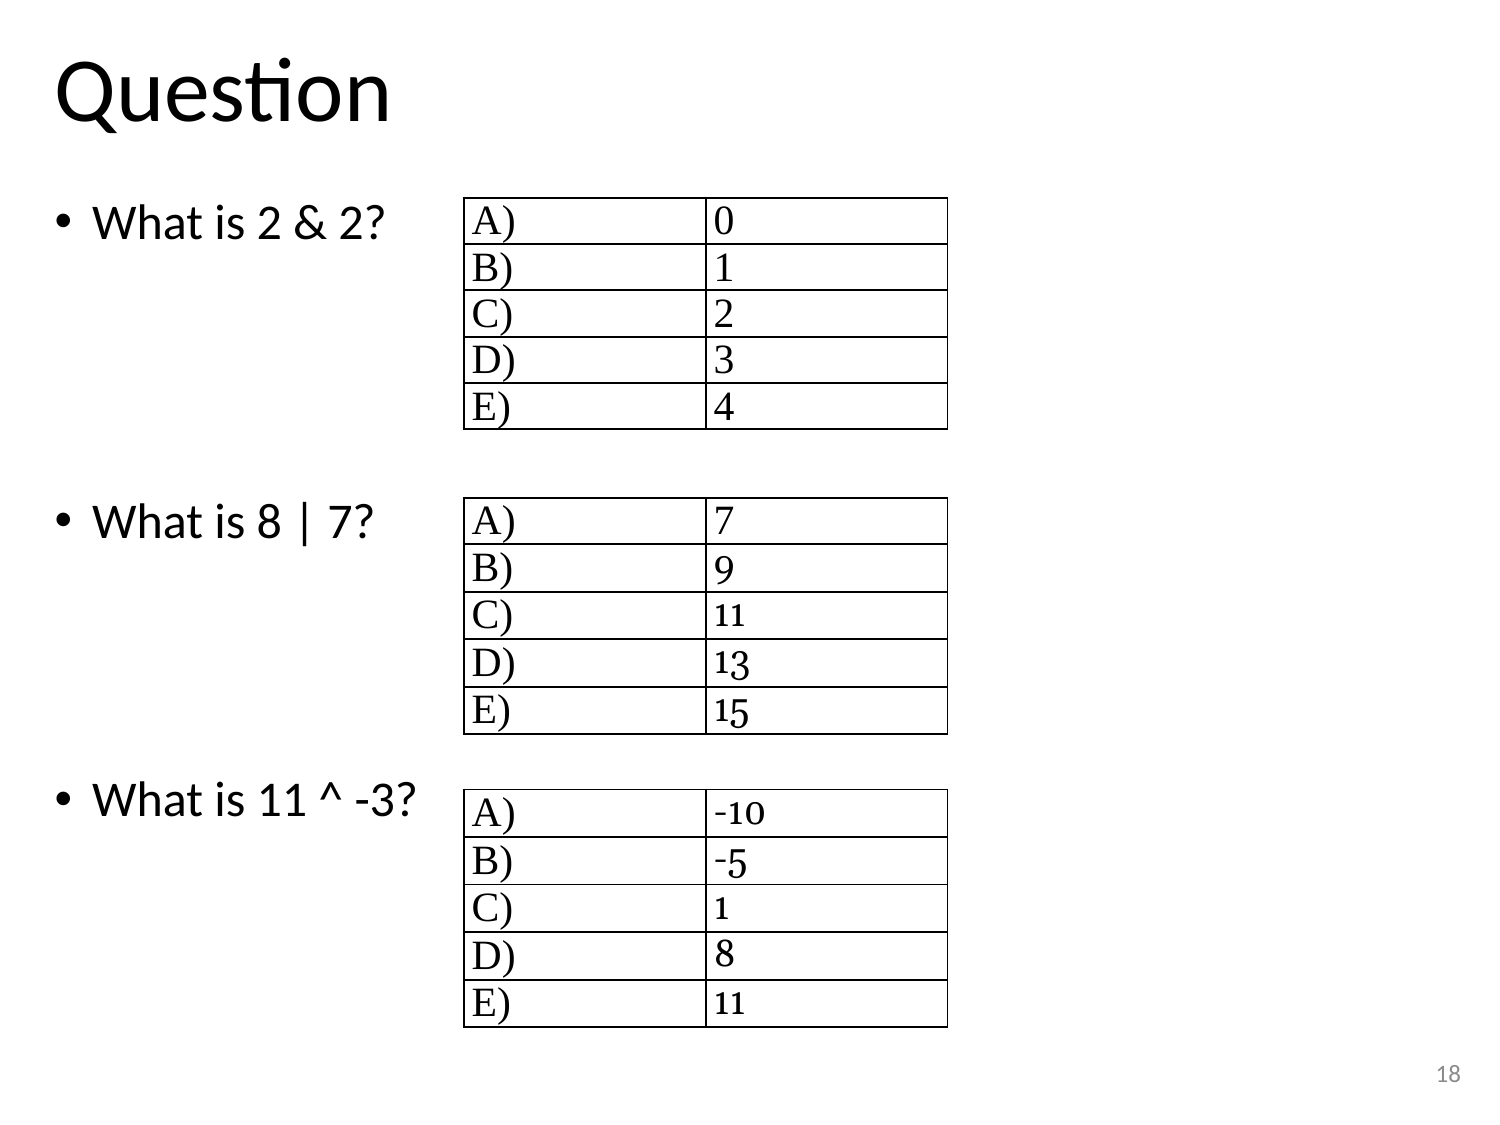

# Question
What is 2 & 2?

What is 8 | 7?

What is 11 ^ -3?

| A) | 0 |
| --- | --- |
| B) | 1 |
| C) | 2 |
| D) | 3 |
| E) | 4 |
| A) | 7 |
| --- | --- |
| B) | 9 |
| C) | 11 |
| D) | 13 |
| E) | 15 |
| A) | -10 |
| --- | --- |
| B) | -5 |
| C) | 1 |
| D) | 8 |
| E) | 11 |
18